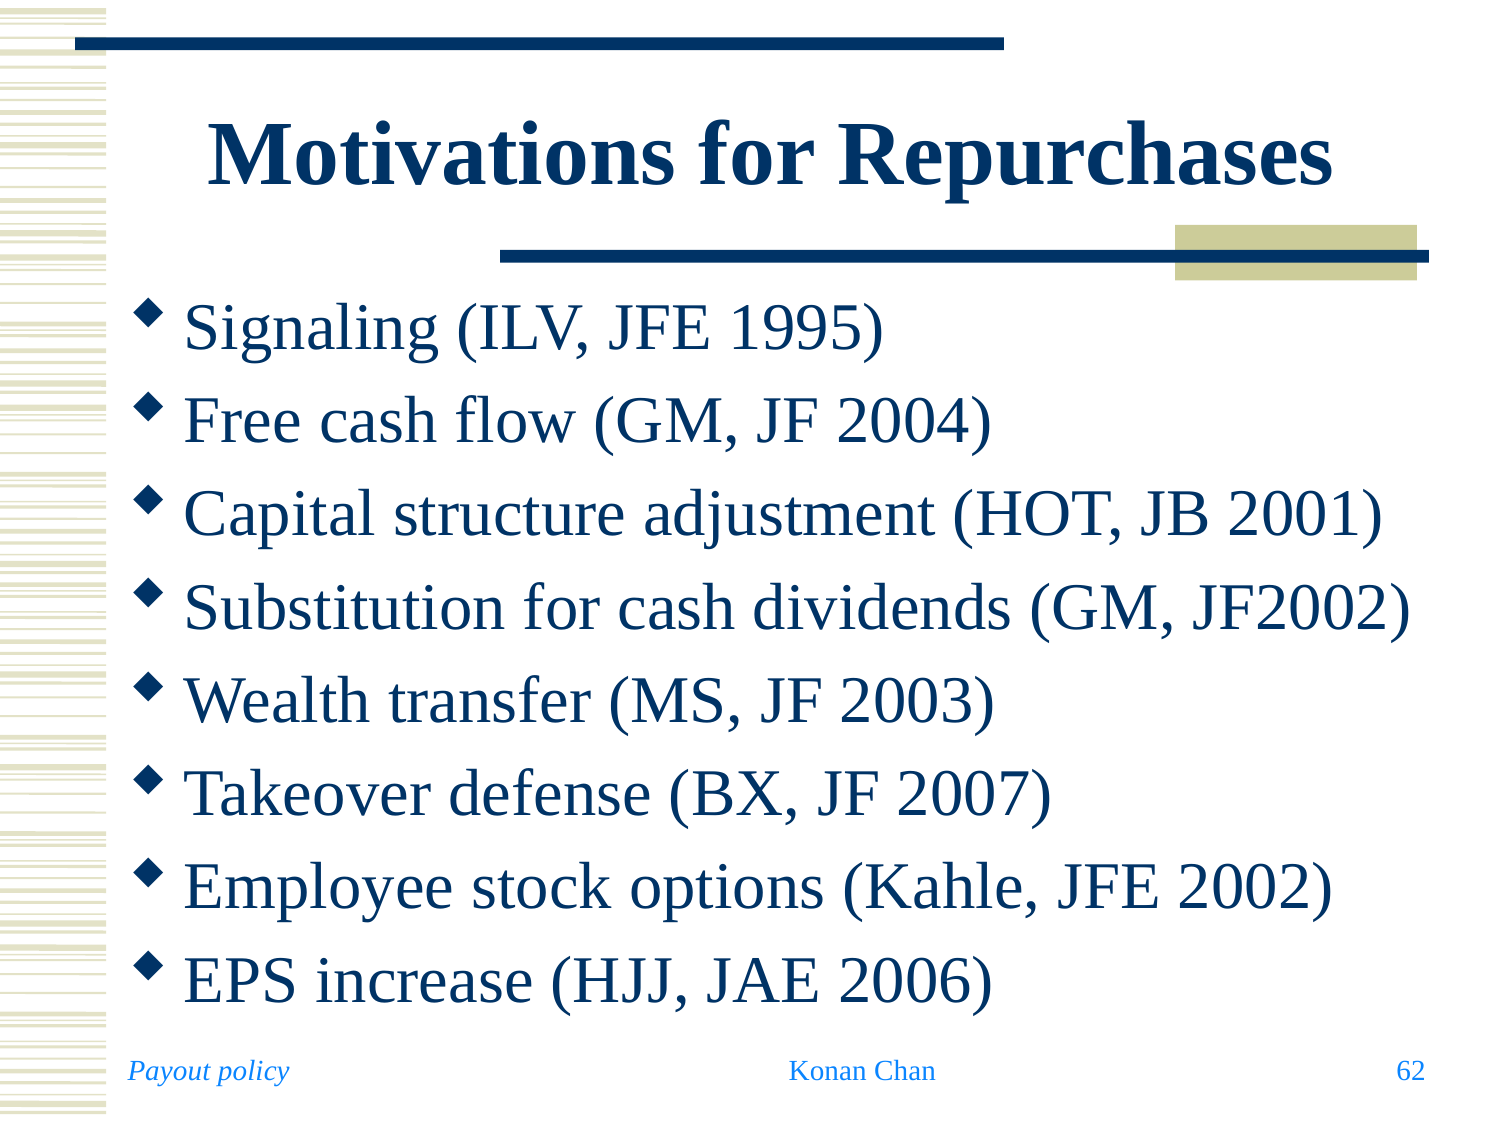

# Motivations for Repurchases
Signaling (ILV, JFE 1995)
Free cash flow (GM, JF 2004)
Capital structure adjustment (HOT, JB 2001)
Substitution for cash dividends (GM, JF2002)
Wealth transfer (MS, JF 2003)
Takeover defense (BX, JF 2007)
Employee stock options (Kahle, JFE 2002)
EPS increase (HJJ, JAE 2006)
Payout policy
Konan Chan
62